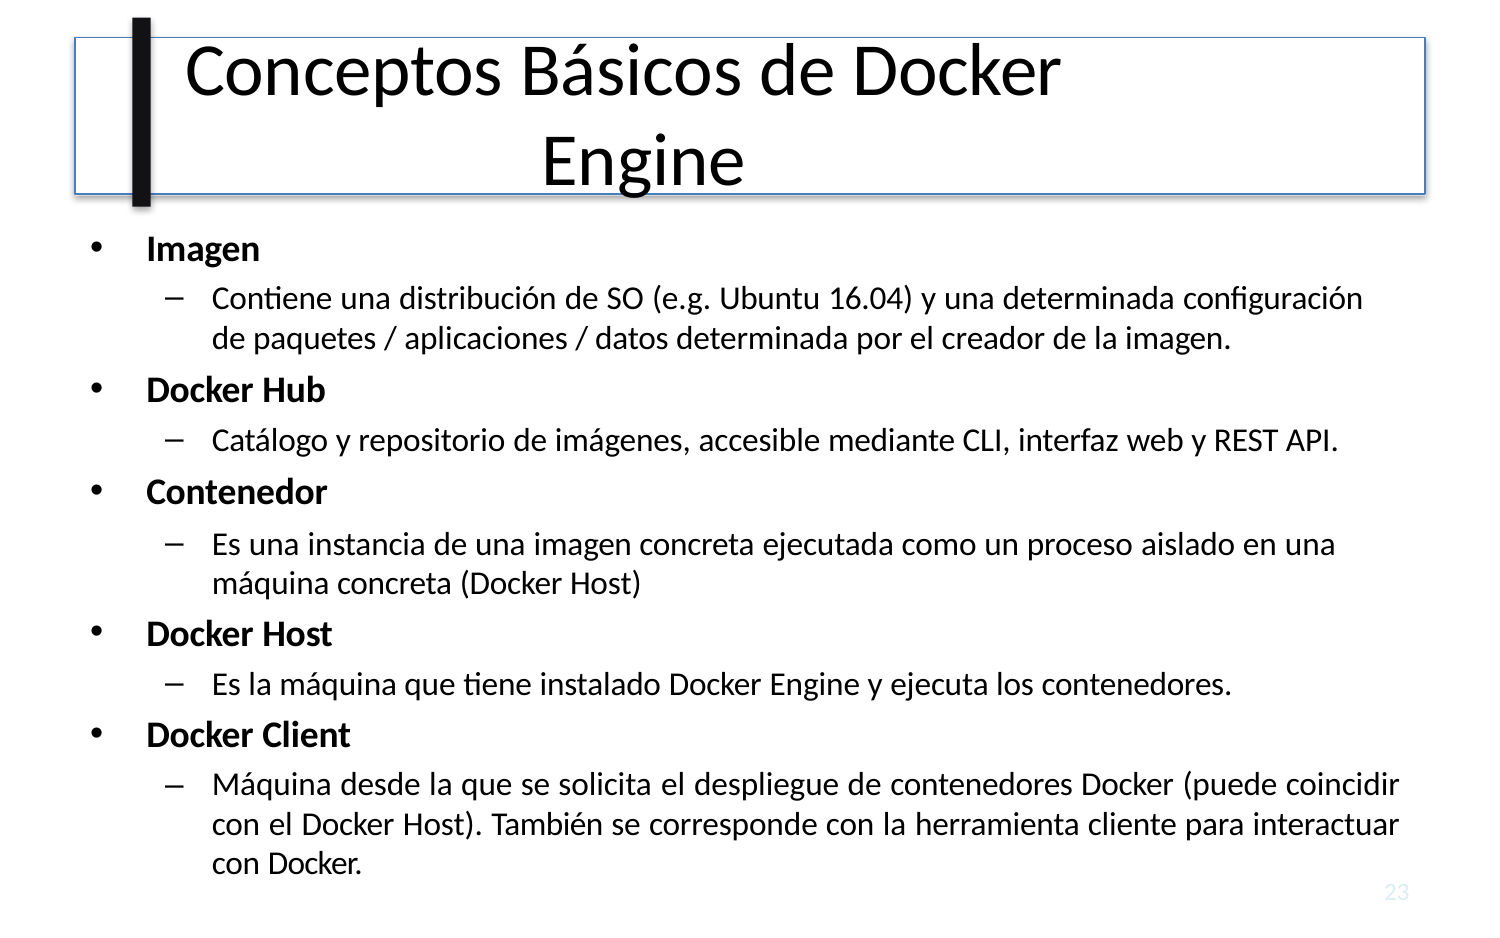

# Conceptos Básicos de Docker  Engine
Imagen
Contiene una distribución de SO (e.g. Ubuntu 16.04) y una determinada configuración  de paquetes / aplicaciones / datos determinada por el creador de la imagen.
Docker Hub
Catálogo y repositorio de imágenes, accesible mediante CLI, interfaz web y REST API.
Contenedor
Es una instancia de una imagen concreta ejecutada como un proceso aislado en una  máquina concreta (Docker Host)
Docker Host
Es la máquina que tiene instalado Docker Engine y ejecuta los contenedores.
Docker Client
Máquina desde la que se solicita el despliegue de contenedores Docker (puede coincidir  con el Docker Host). También se corresponde con la herramienta cliente para interactuar  con Docker.
23